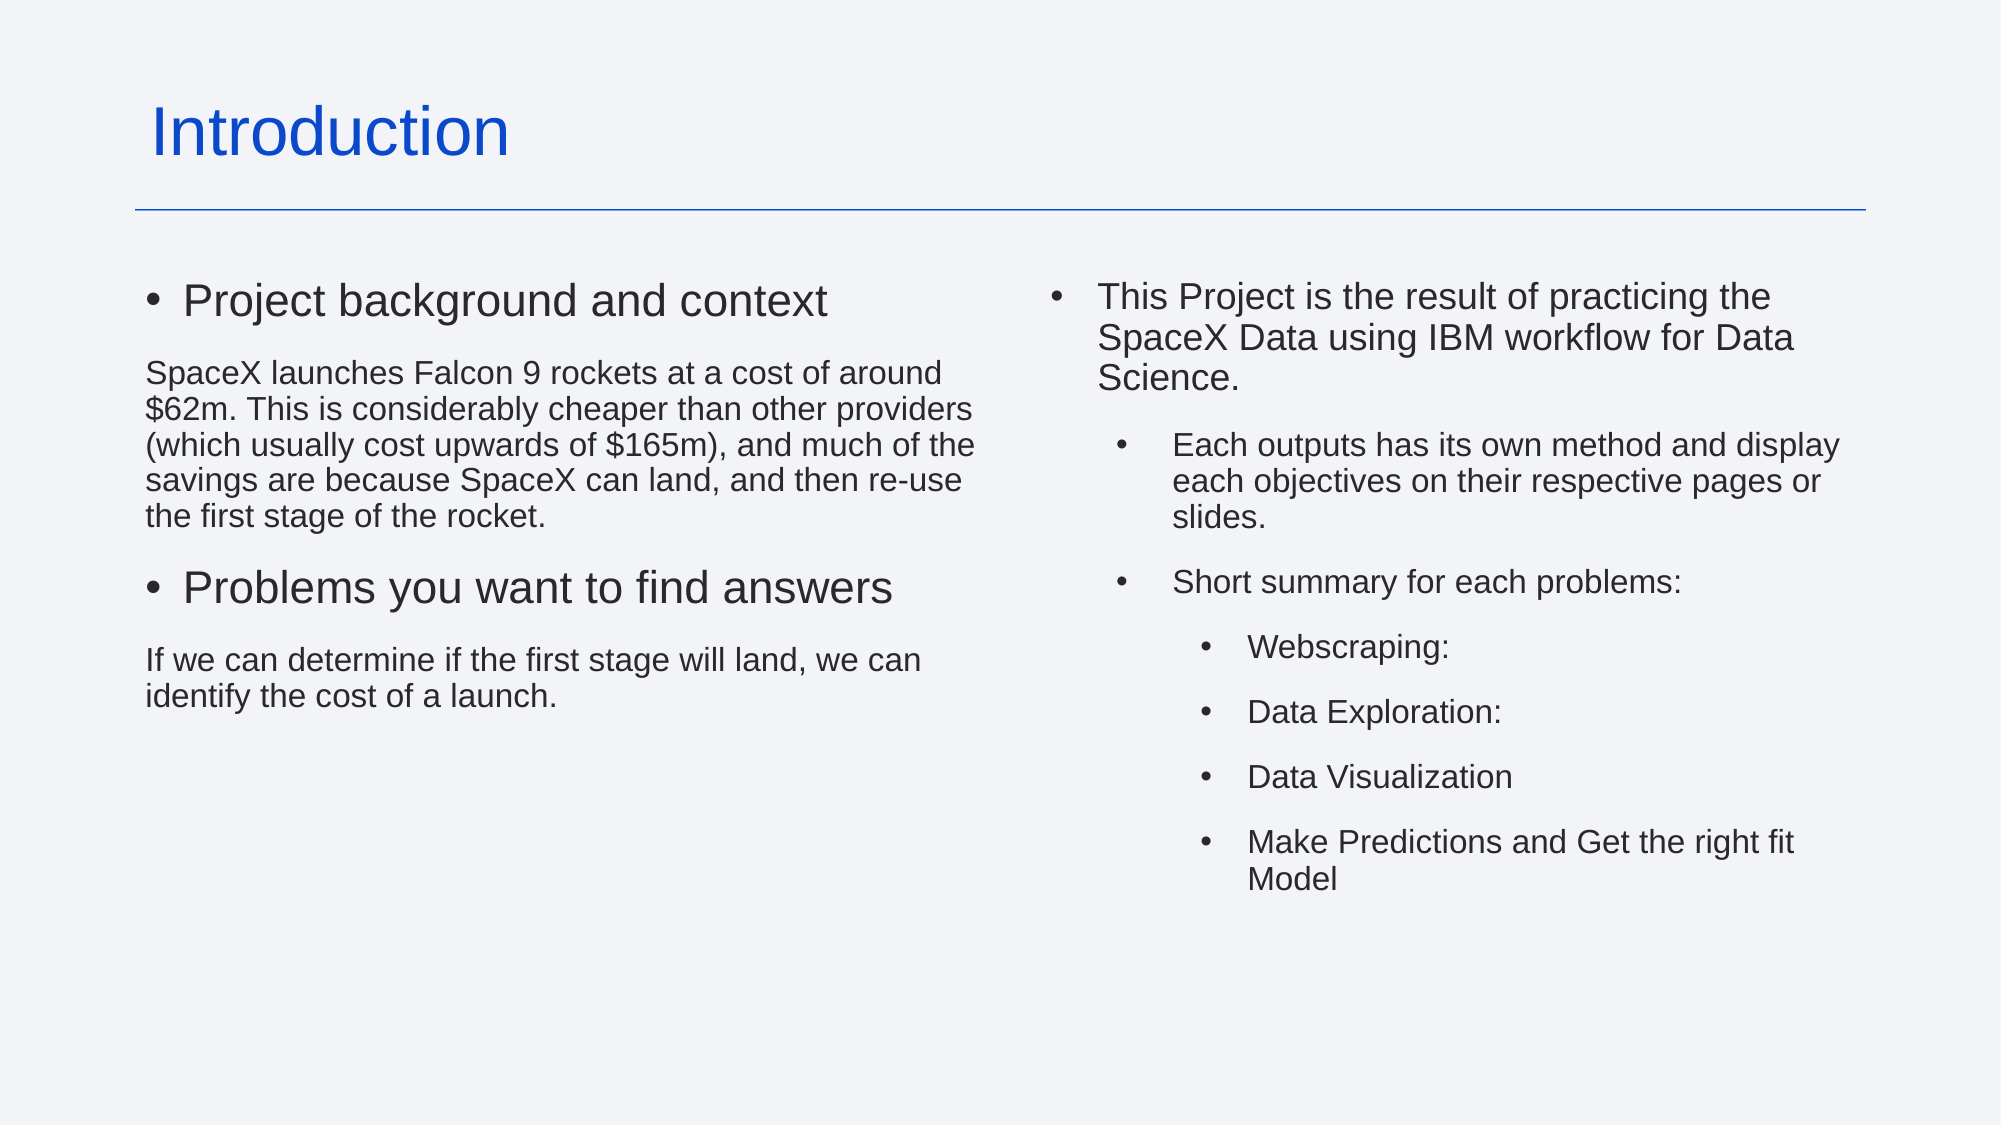

Introduction
Project background and context
SpaceX launches Falcon 9 rockets at a cost of around $62m. This is considerably cheaper than other providers (which usually cost upwards of $165m), and much of the savings are because SpaceX can land, and then re-use the first stage of the rocket.
Problems you want to find answers
If we can determine if the first stage will land, we can identify the cost of a launch.
This Project is the result of practicing the SpaceX Data using IBM workflow for Data Science.
Each outputs has its own method and display each objectives on their respective pages or slides.
Short summary for each problems:
Webscraping:
Data Exploration:
Data Visualization
Make Predictions and Get the right fit Model